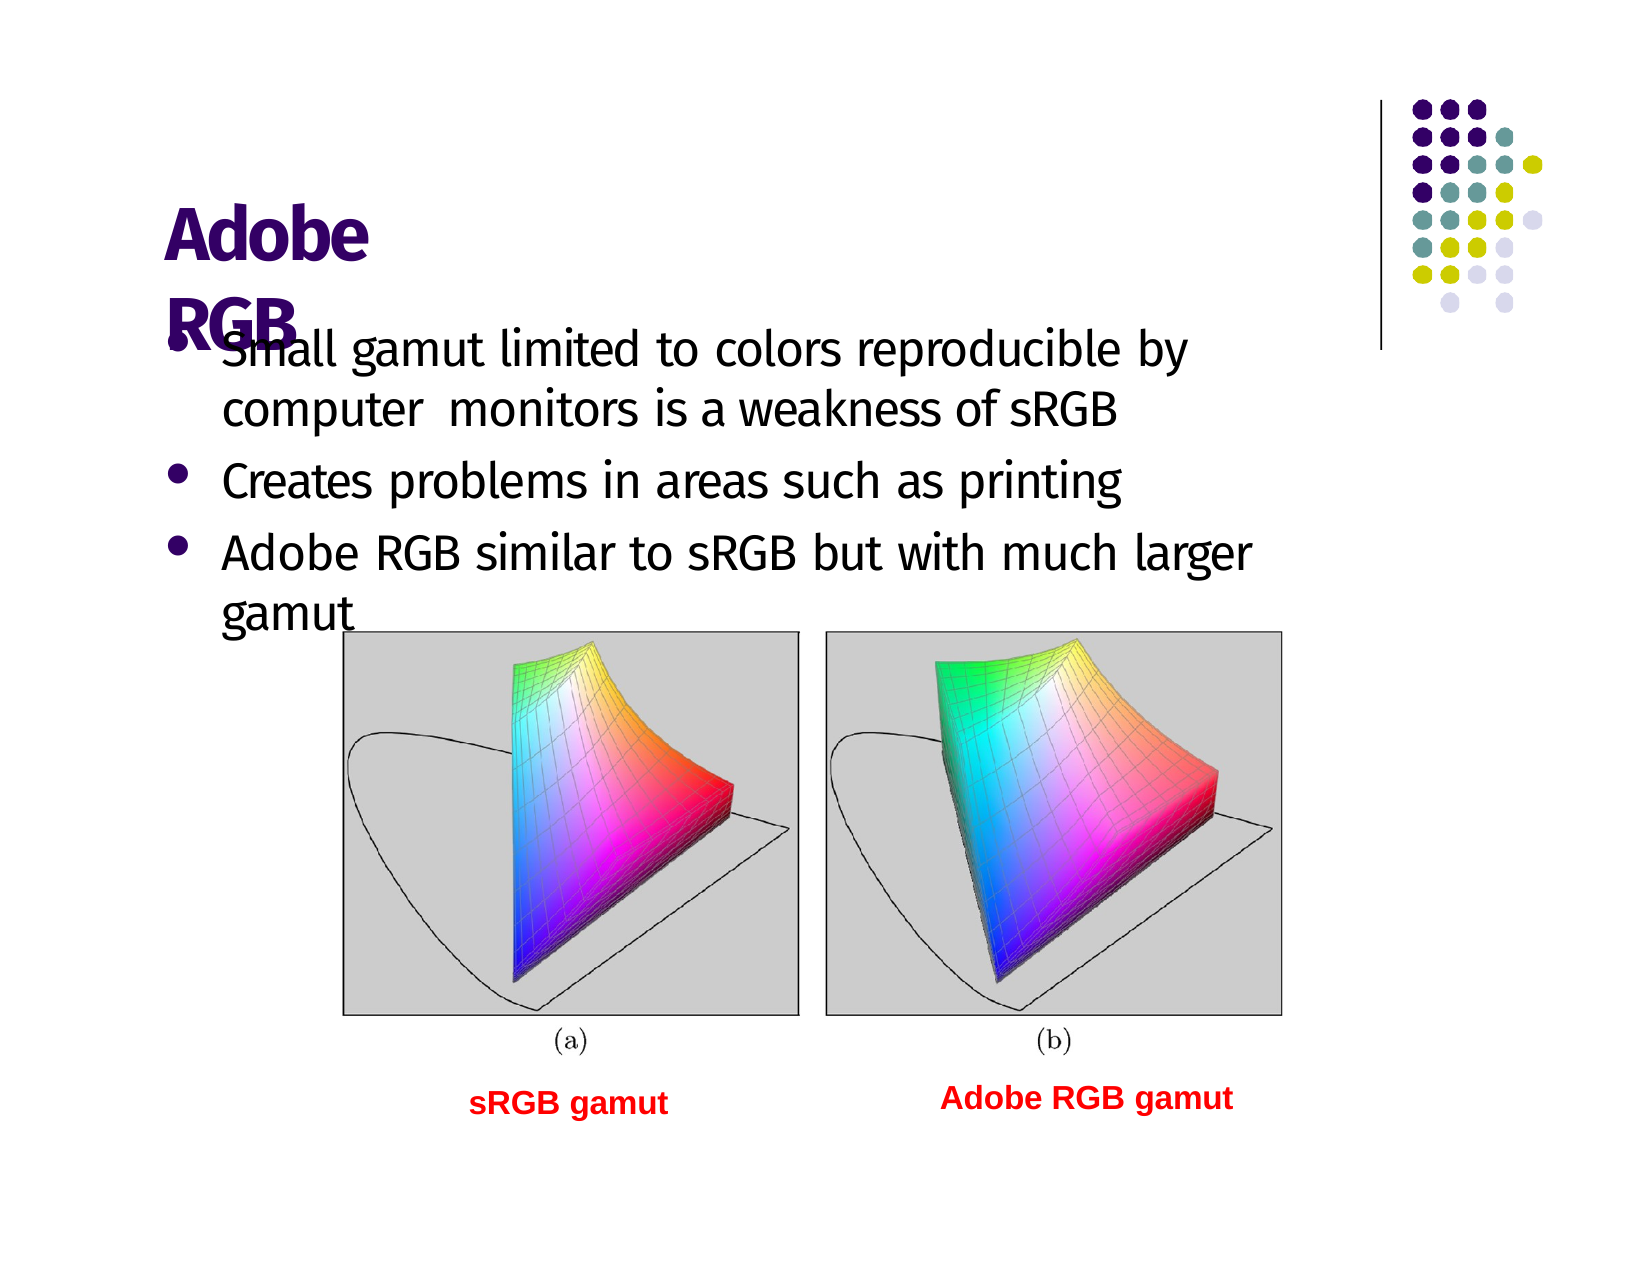

# Adobe RGB
Small gamut limited to colors reproducible by computer  monitors is a weakness of sRGB
Creates problems in areas such as printing
Adobe RGB similar to sRGB but with much larger gamut

Adobe RGB gamut
sRGB gamut